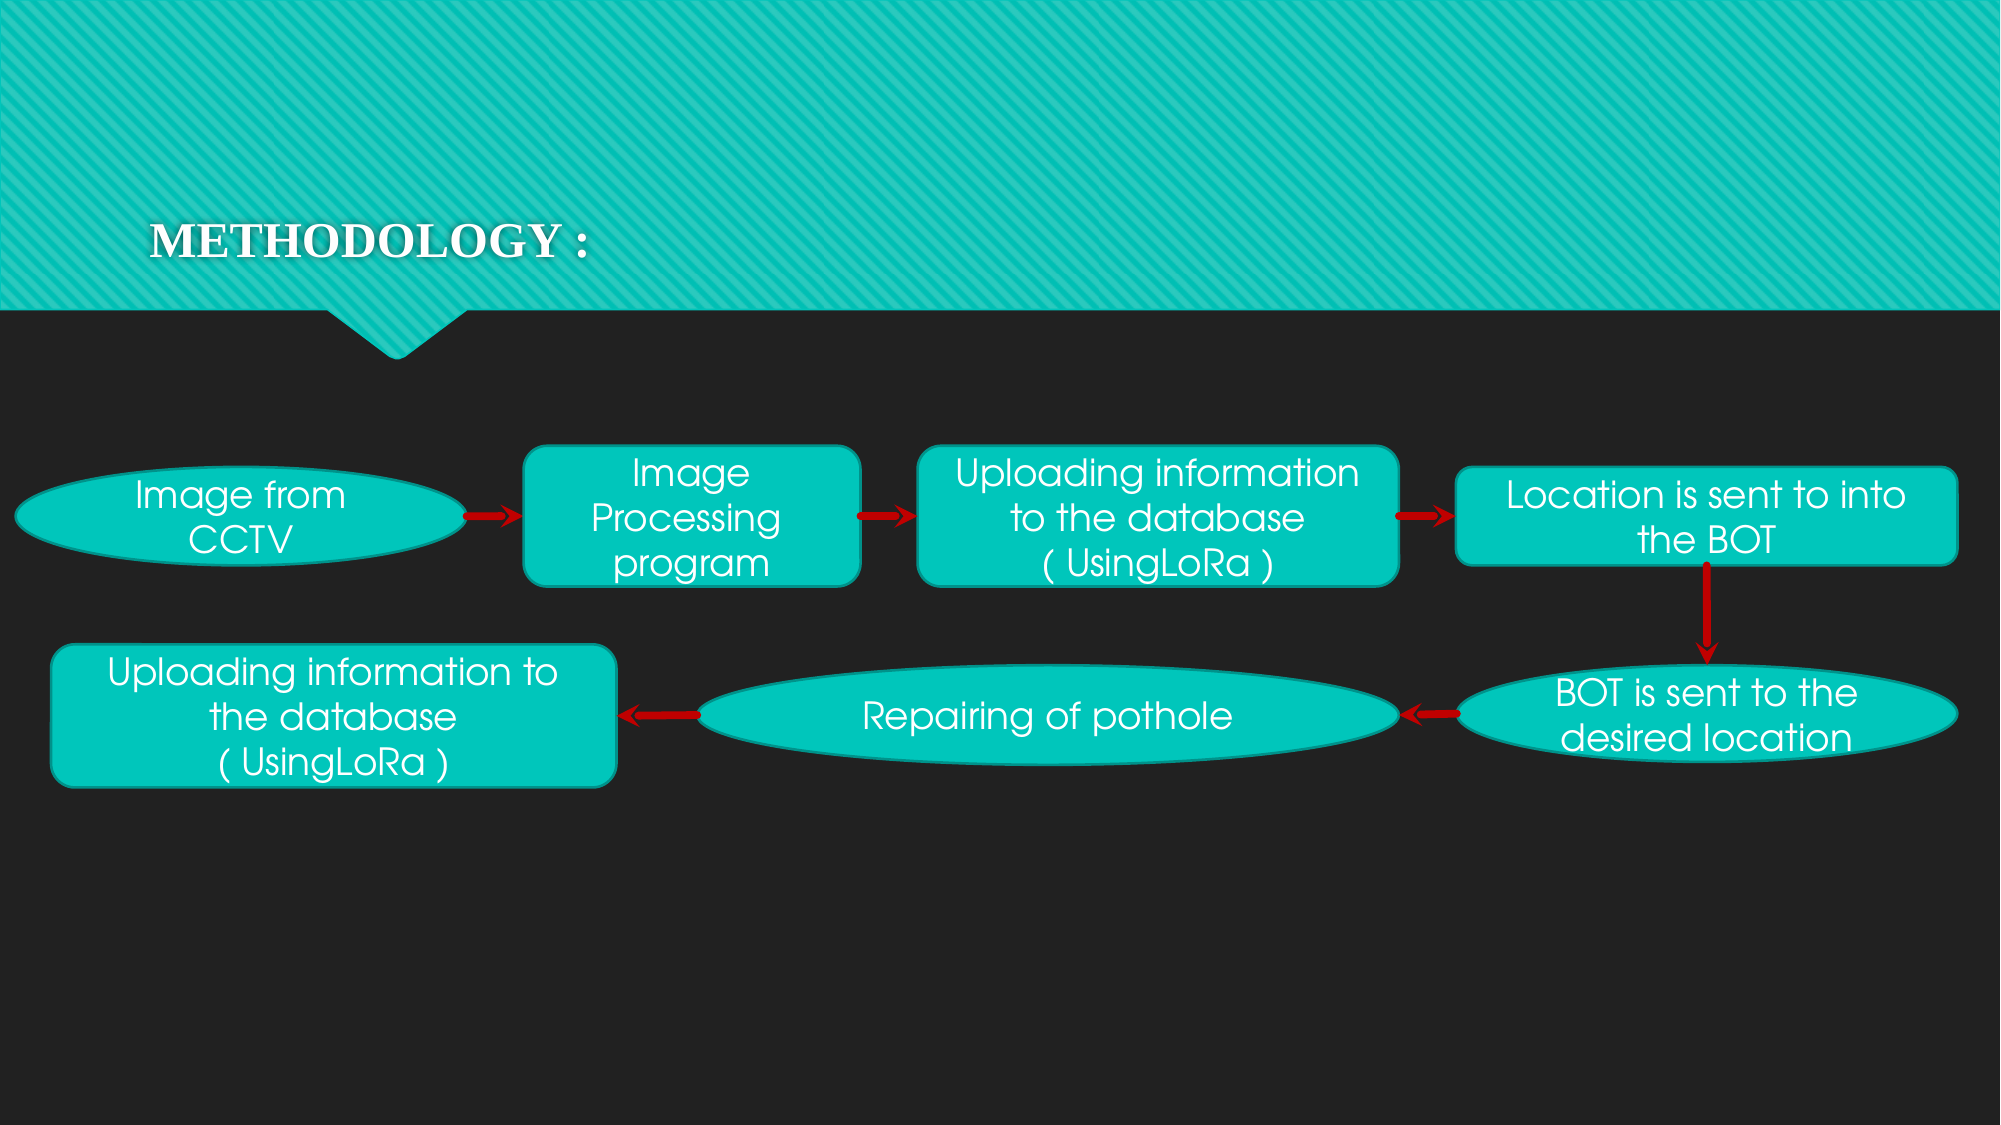

# METHODOLOGY :

Image Processing  program
Uploading information to the database
 ( UsingLoRa )
Location is sent to into the BOT
Image from CCTV
Uploading information to the database
 ( UsingLoRa )
Repairing of pothole
BOT is sent to the desired location